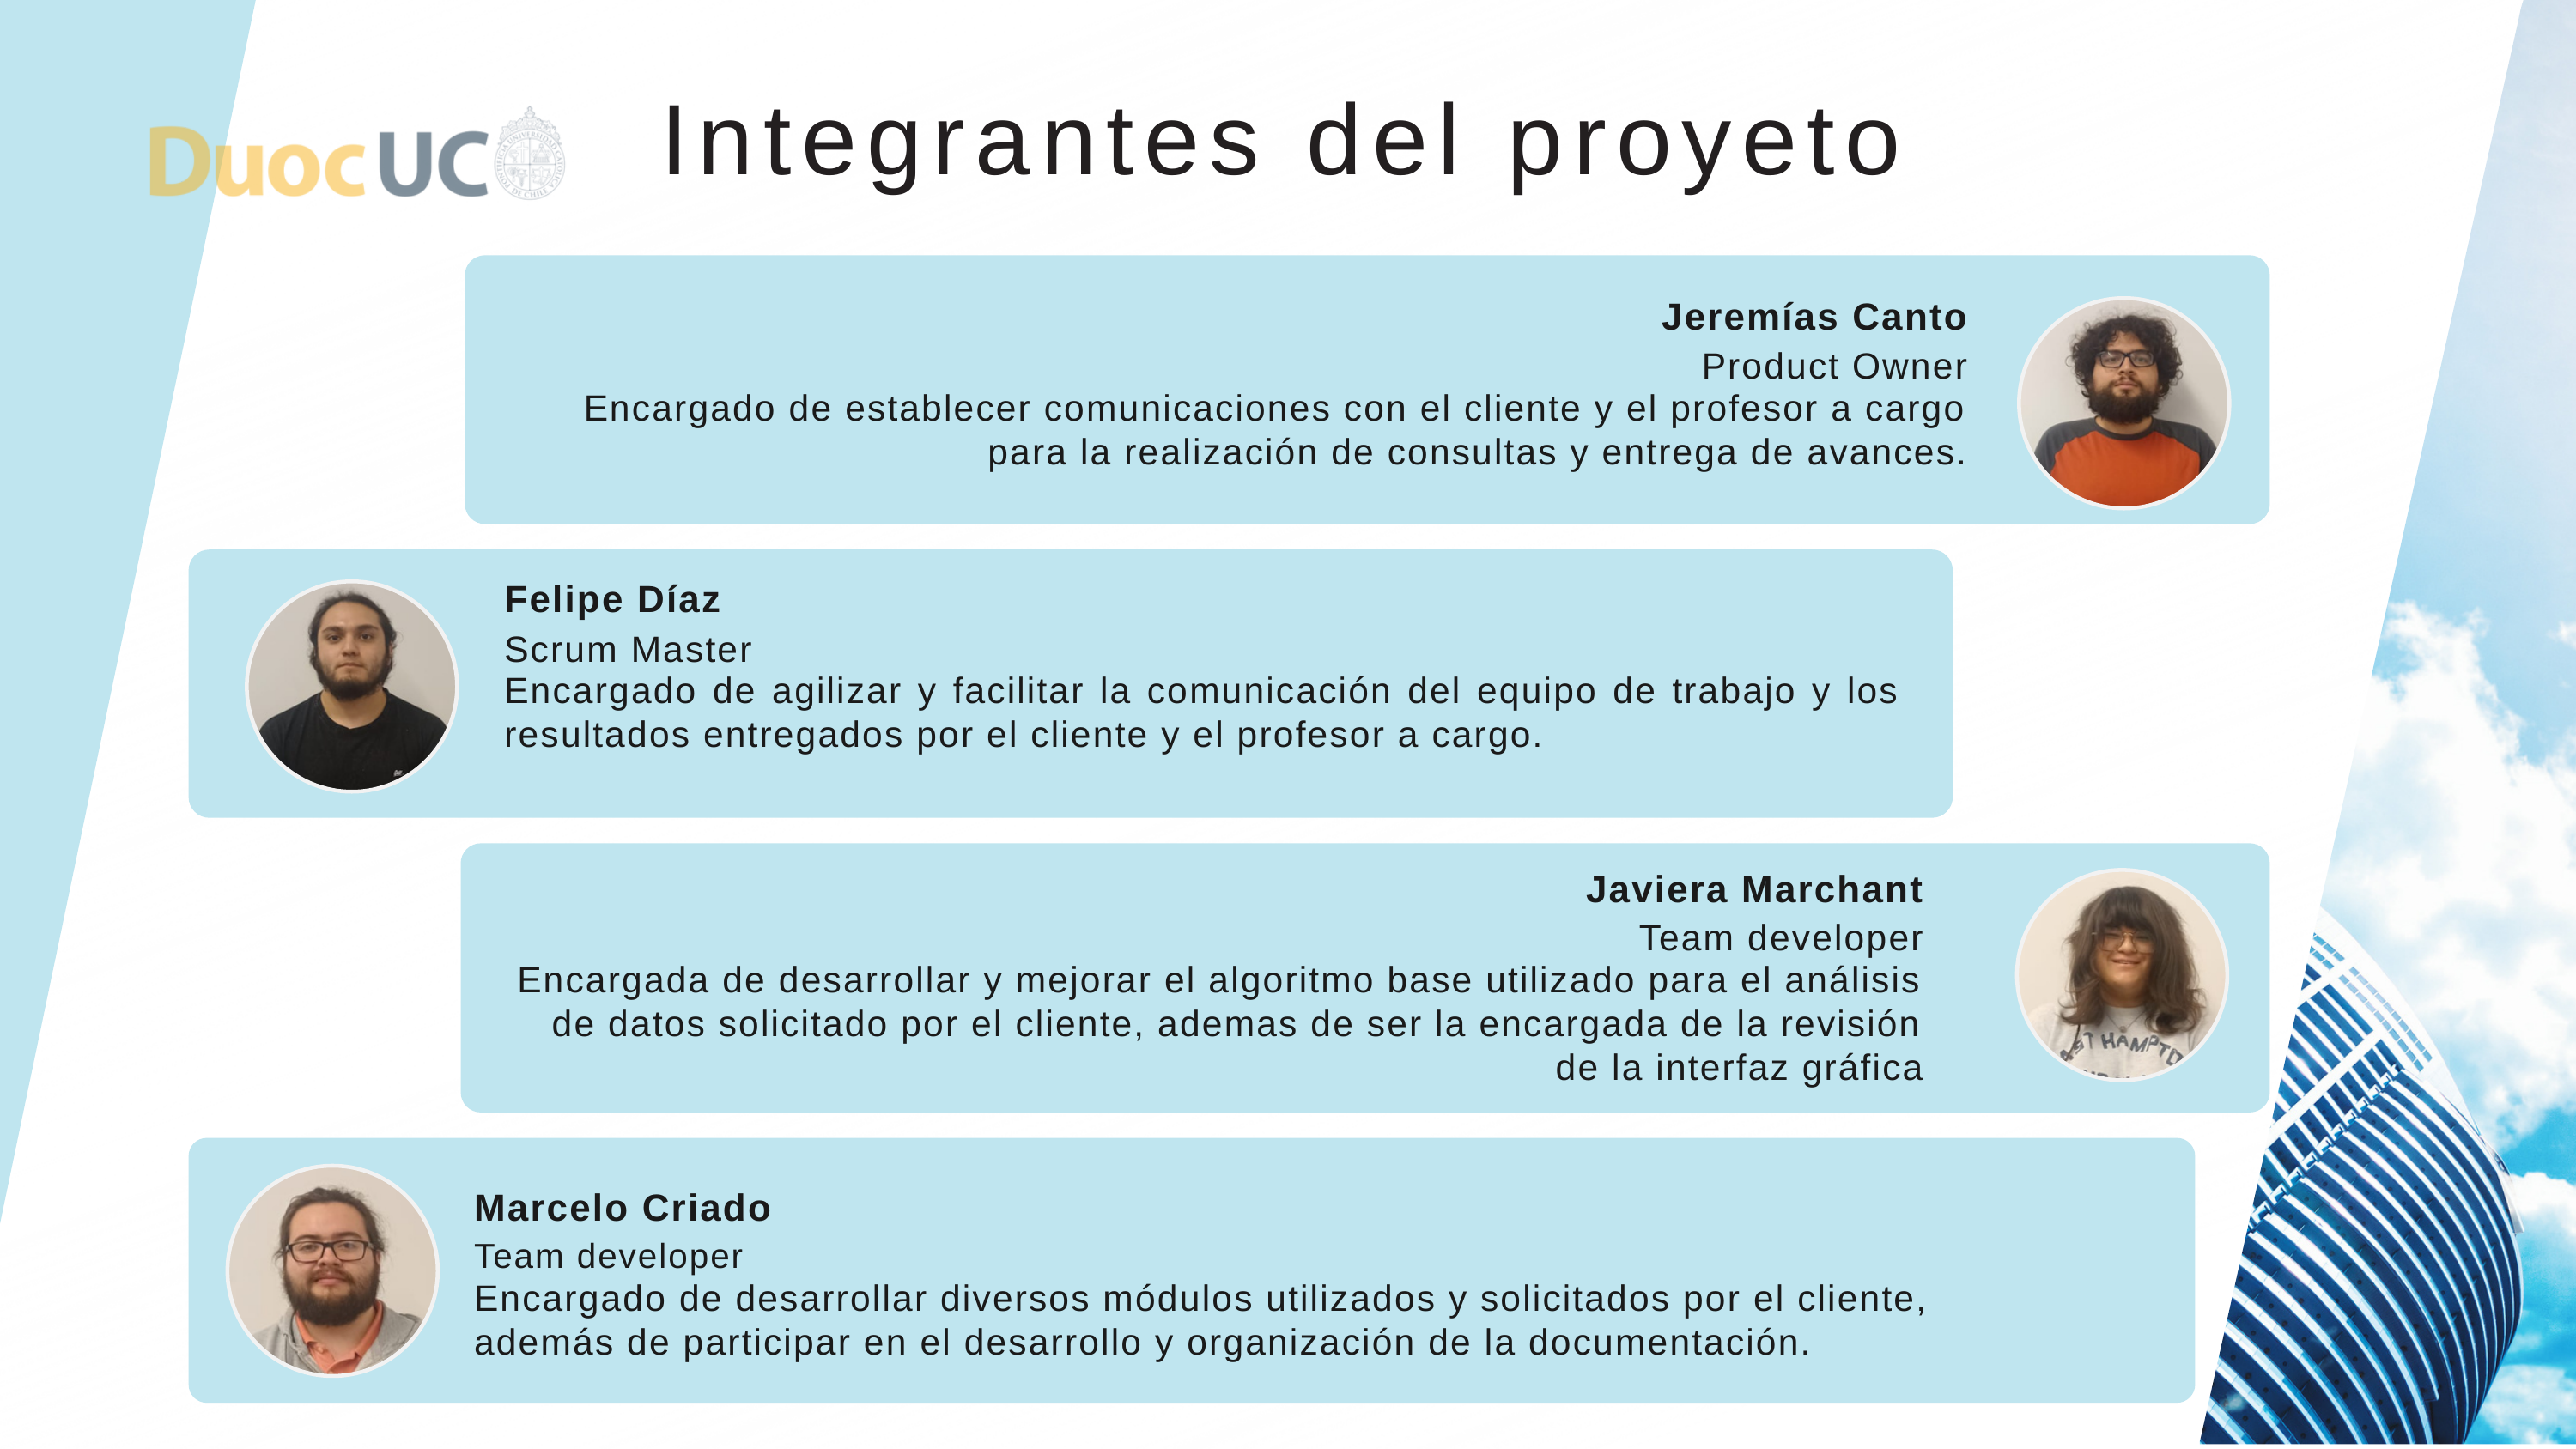

Integrantes del proyeto

Jeremías Canto

Product Owner
Encargado de establecer comunicaciones con el cliente y el profesor a cargo para la realización de consultas y entrega de avances.

Felipe Díaz

Scrum Master
Encargado de agilizar y facilitar la comunicación del equipo de trabajo y los resultados entregados por el cliente y el profesor a cargo.

Javiera Marchant

Team developer
 Encargada de desarrollar y mejorar el algoritmo base utilizado para el análisis de datos solicitado por el cliente, ademas de ser la encargada de la revisión de la interfaz gráfica

Marcelo Criado
Team developer
Encargado de desarrollar diversos módulos utilizados y solicitados por el cliente, además de participar en el desarrollo y organización de la documentación.